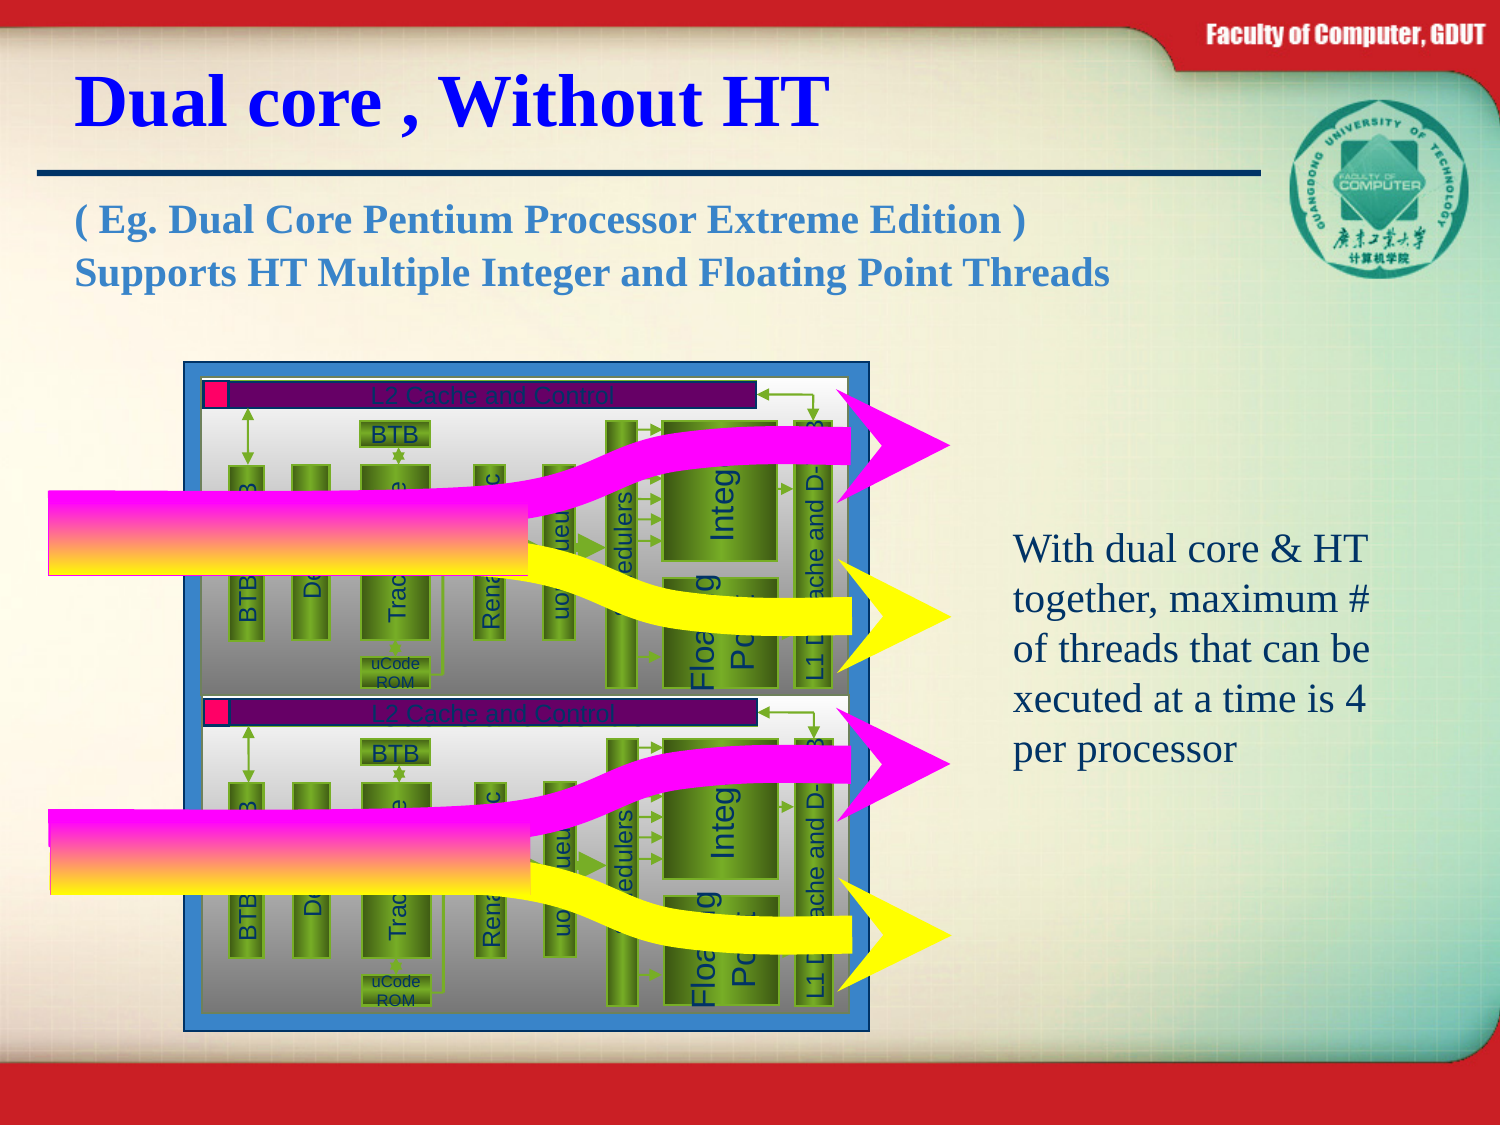

# Dual core , Without HT
( Eg. Dual Core Pentium Processor Extreme Edition )
Supports HT Multiple Integer and Floating Point Threads

L2 Cache and Control
L2 Cache and Control

BTB
Integer

Trace Cache
3
3

Decoder
 L1 D-Cache and D-TLB
BTB & I-TLB
Rename/Alloc
uop Queues
Schedulers

Floating
Point

uCode
ROM

L2 Cache and Control
L2 Cache and Control

BTB
Integer

Trace Cache
3
3

Decoder
BTB & I-TLB
 L1 D-Cache and D-TLB
uop Queues
Rename/Alloc
Schedulers

Floating
Point

uCode
ROM

With dual core & HT together, maximum # of threads that can be xecuted at a time is 4 per processor